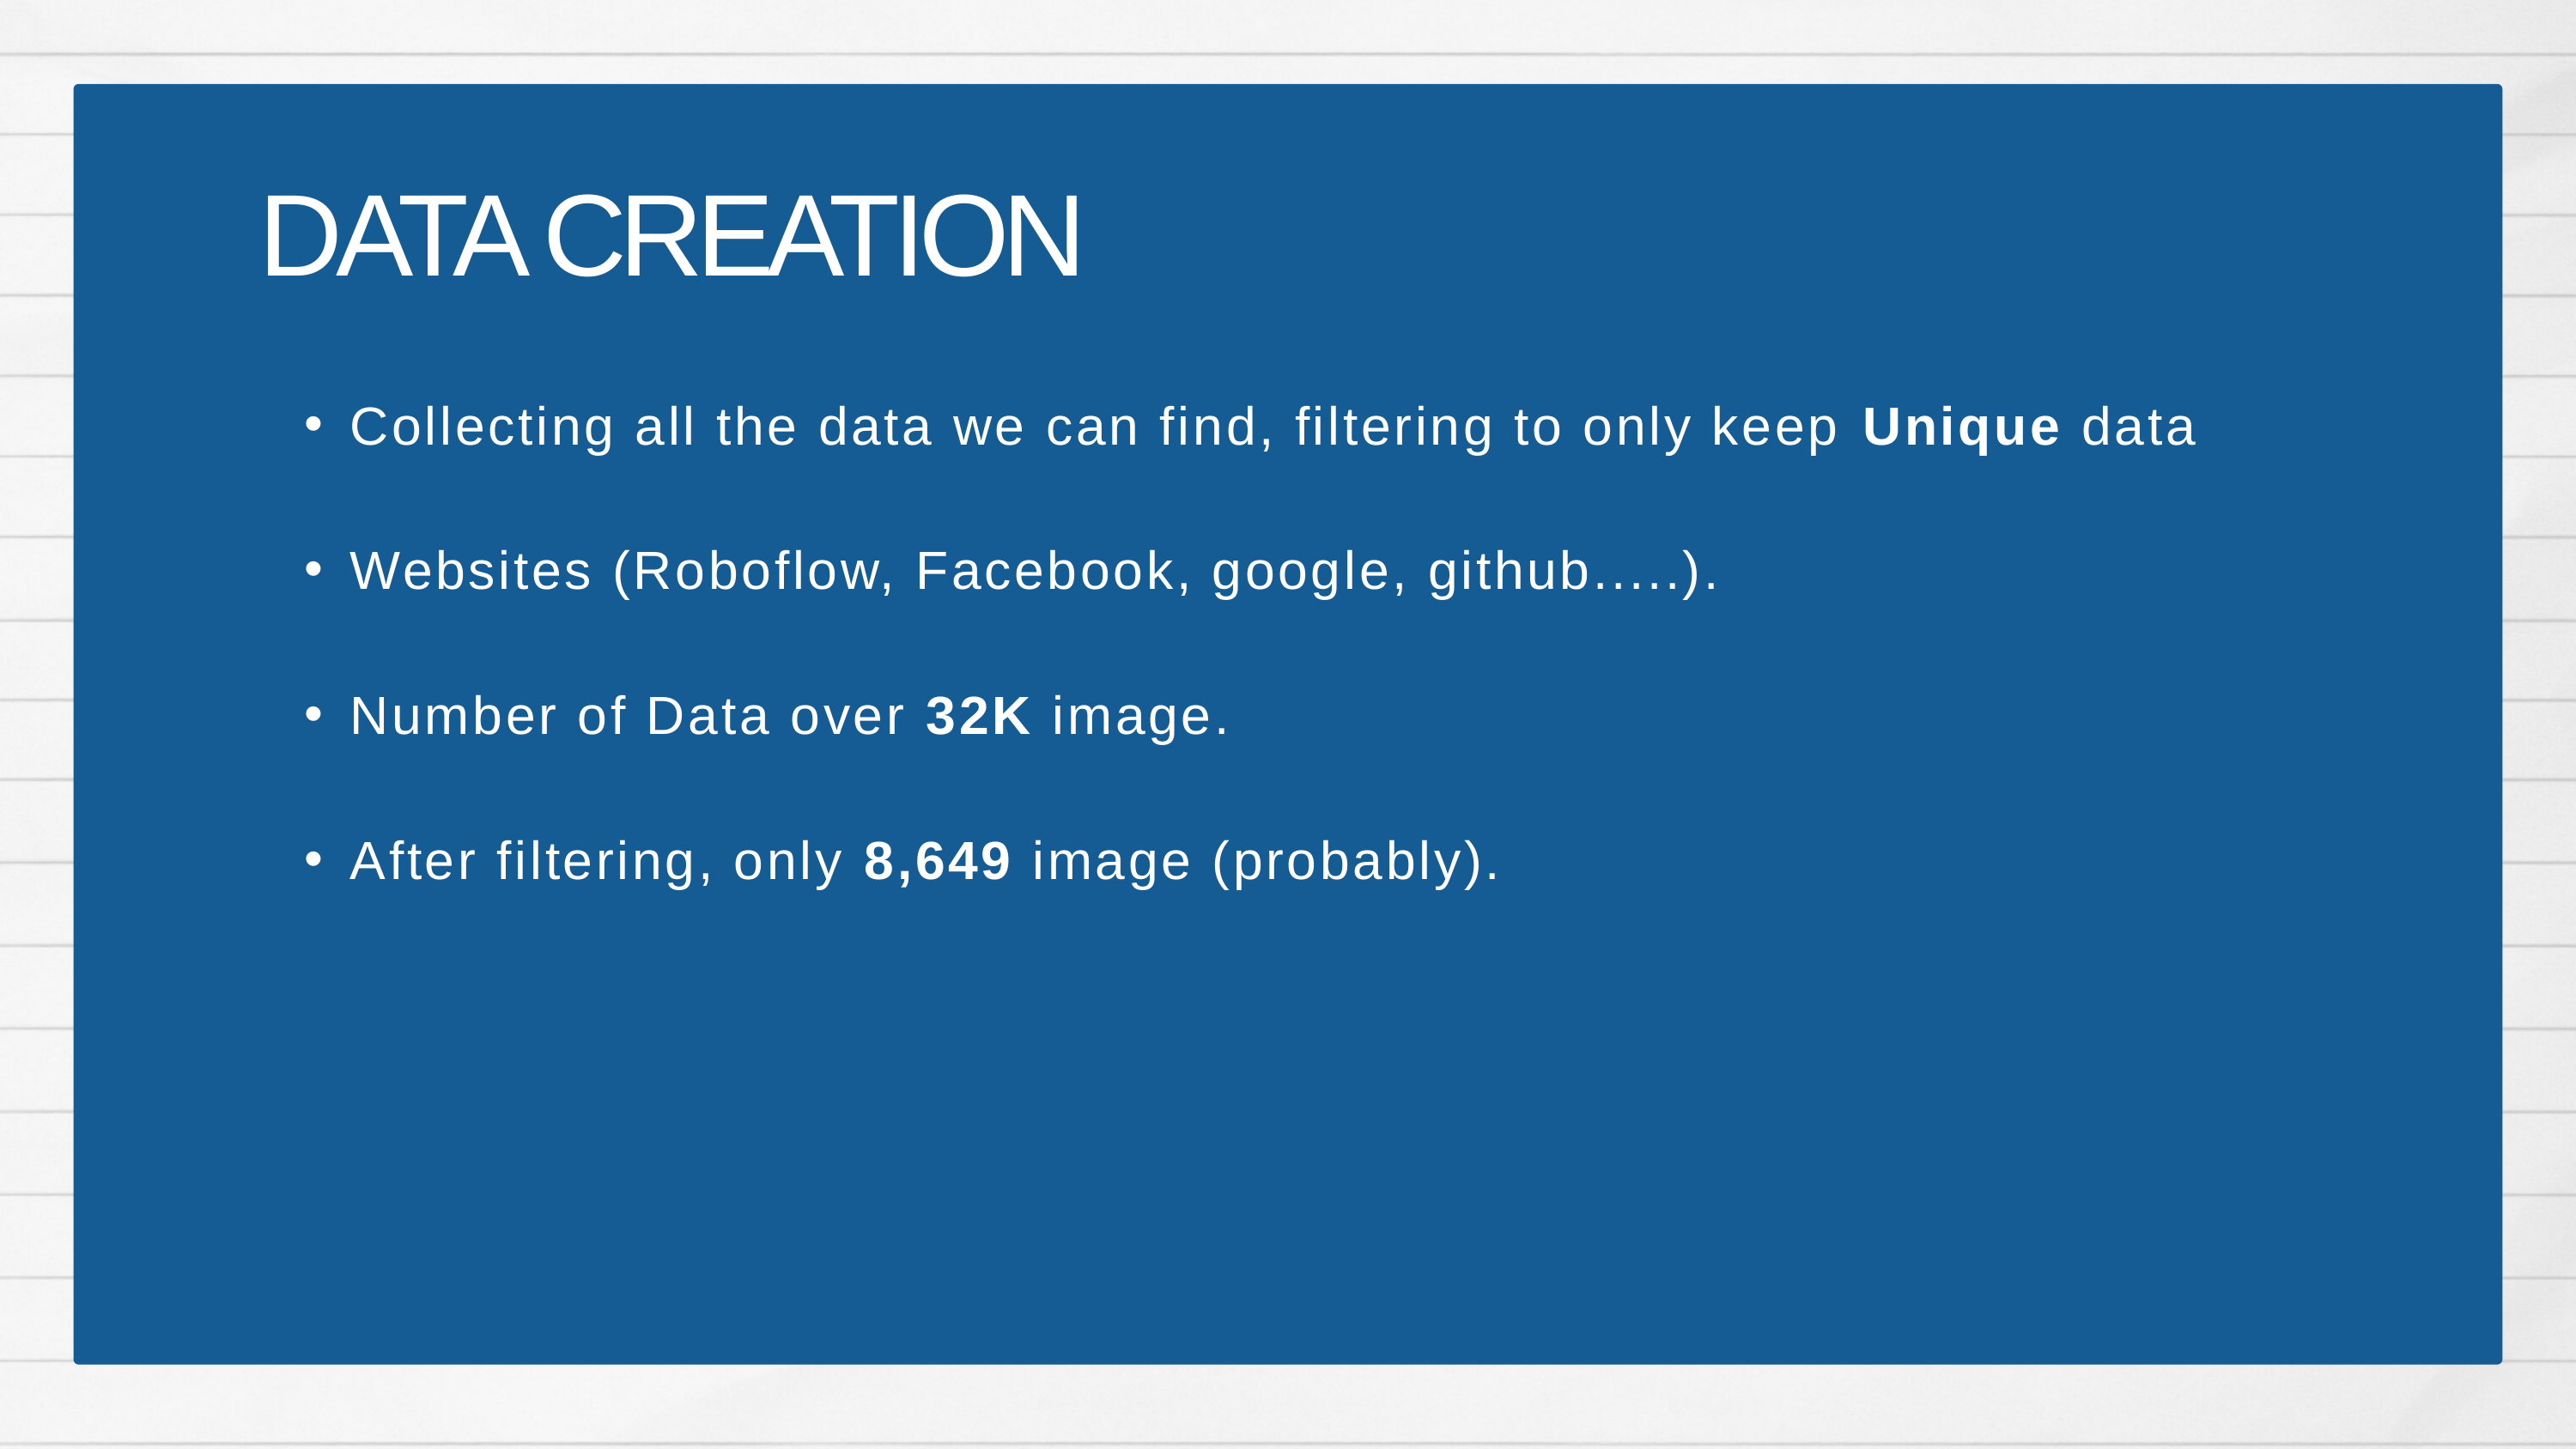

DATA CREATION
Collecting all the data we can find, filtering to only keep Unique data

Websites (Roboflow, Facebook, google, github.....).

Number of Data over 32K image.

After filtering, only 8,649 image (probably).